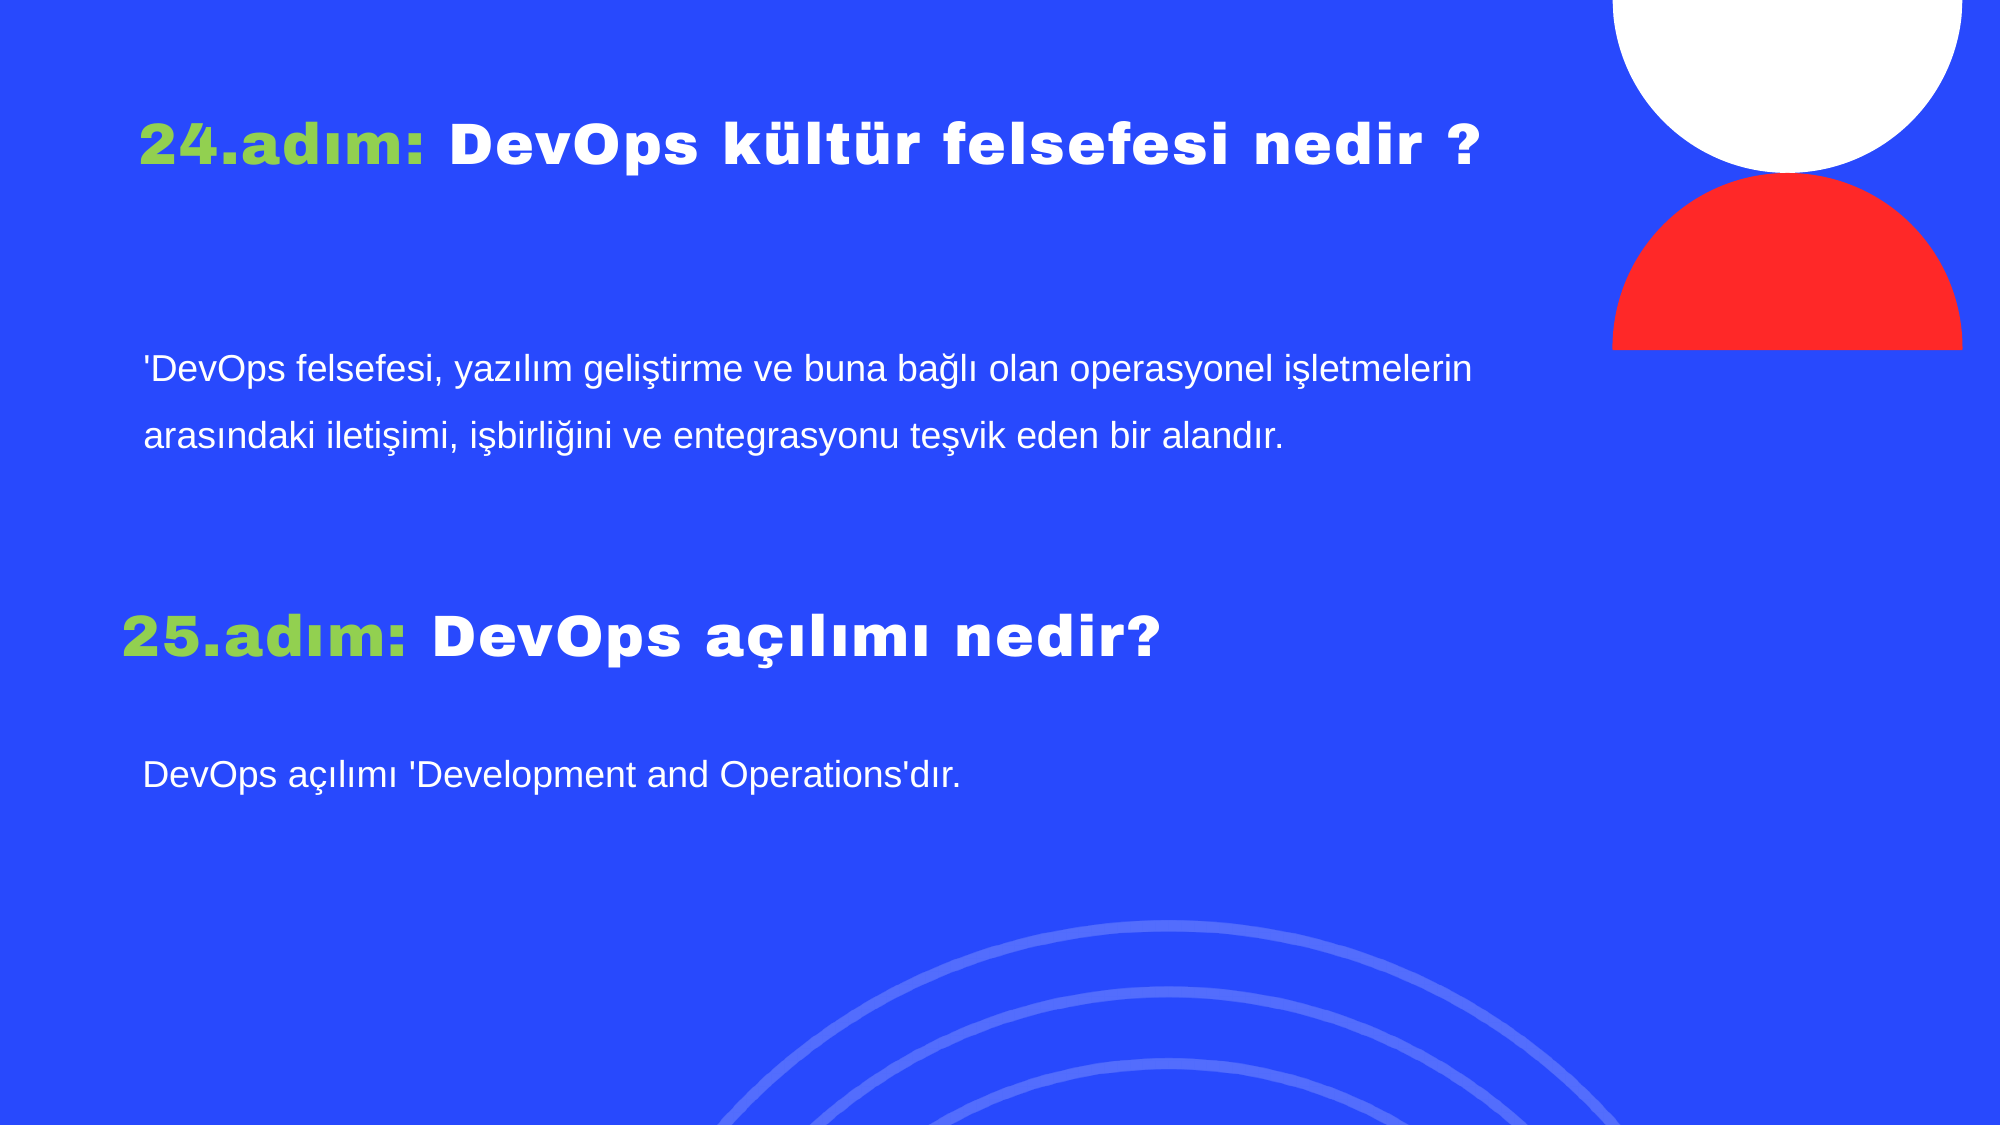

# 24.adım: DevOps kültür felsefesi nedir ?
'DevOps felsefesi, yazılım geliştirme ve buna bağlı olan operasyonel işletmelerin arasındaki iletişimi, işbirliğini ve entegrasyonu teşvik eden bir alandır.

25.adım: DevOps açılımı nedir?
DevOps açılımı 'Development and Operations'dır.